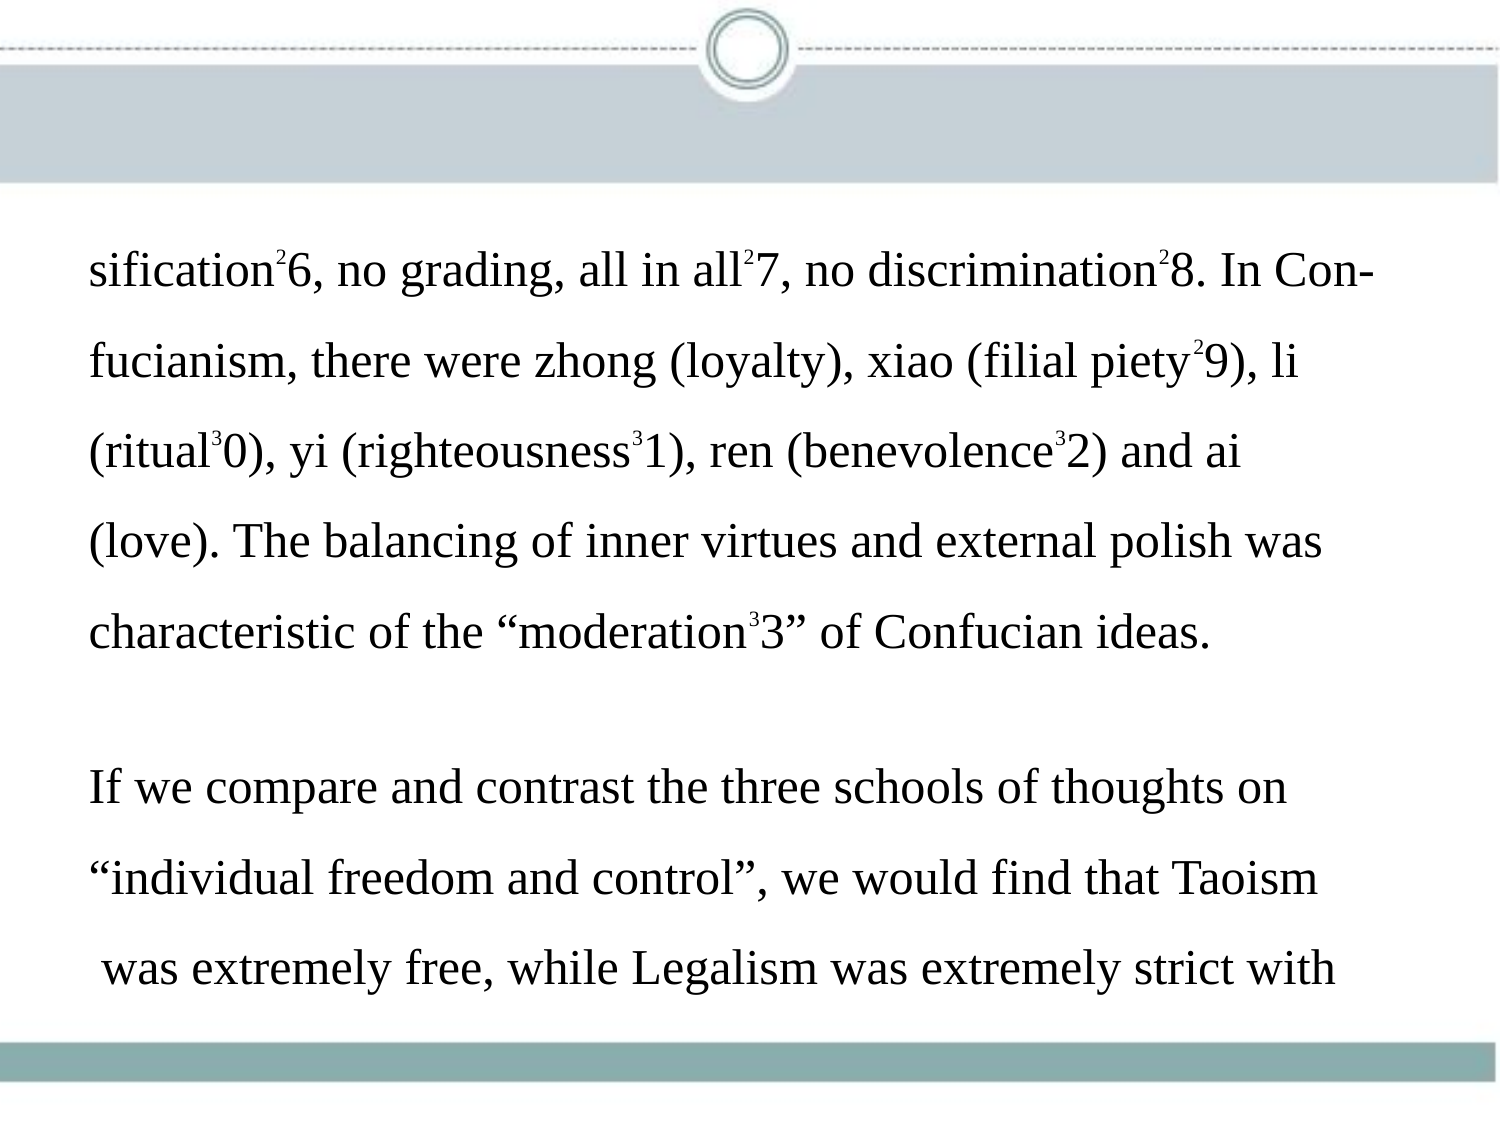

sification26, no grading, all in all27, no discrimination28. In Con-
fucianism, there were zhong (loyalty), xiao (filial piety29), li
(ritual30), yi (righteousness31), ren (benevolence32) and ai
(love). The balancing of inner virtues and external polish was
characteristic of the “moderation33” of Confucian ideas.
If we compare and contrast the three schools of thoughts on
“individual freedom and control”, we would find that Taoism
 was extremely free, while Legalism was extremely strict with